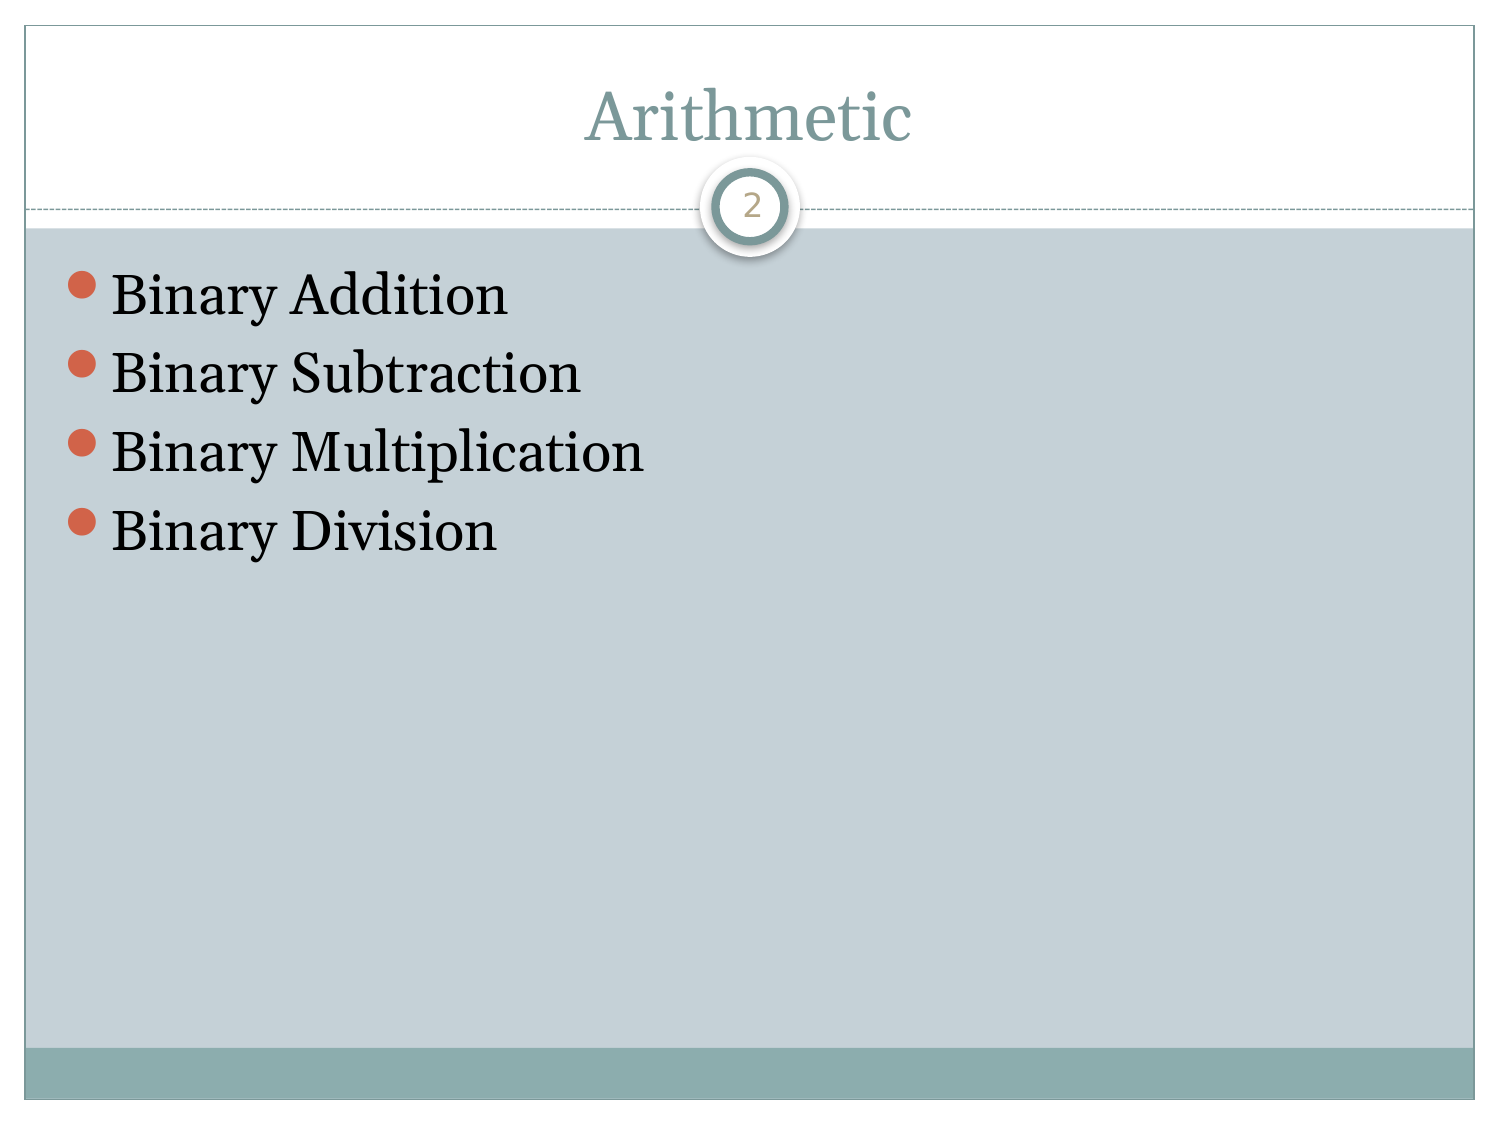

# Arithmetic
2
Binary Addition
Binary Subtraction
Binary Multiplication
Binary Division